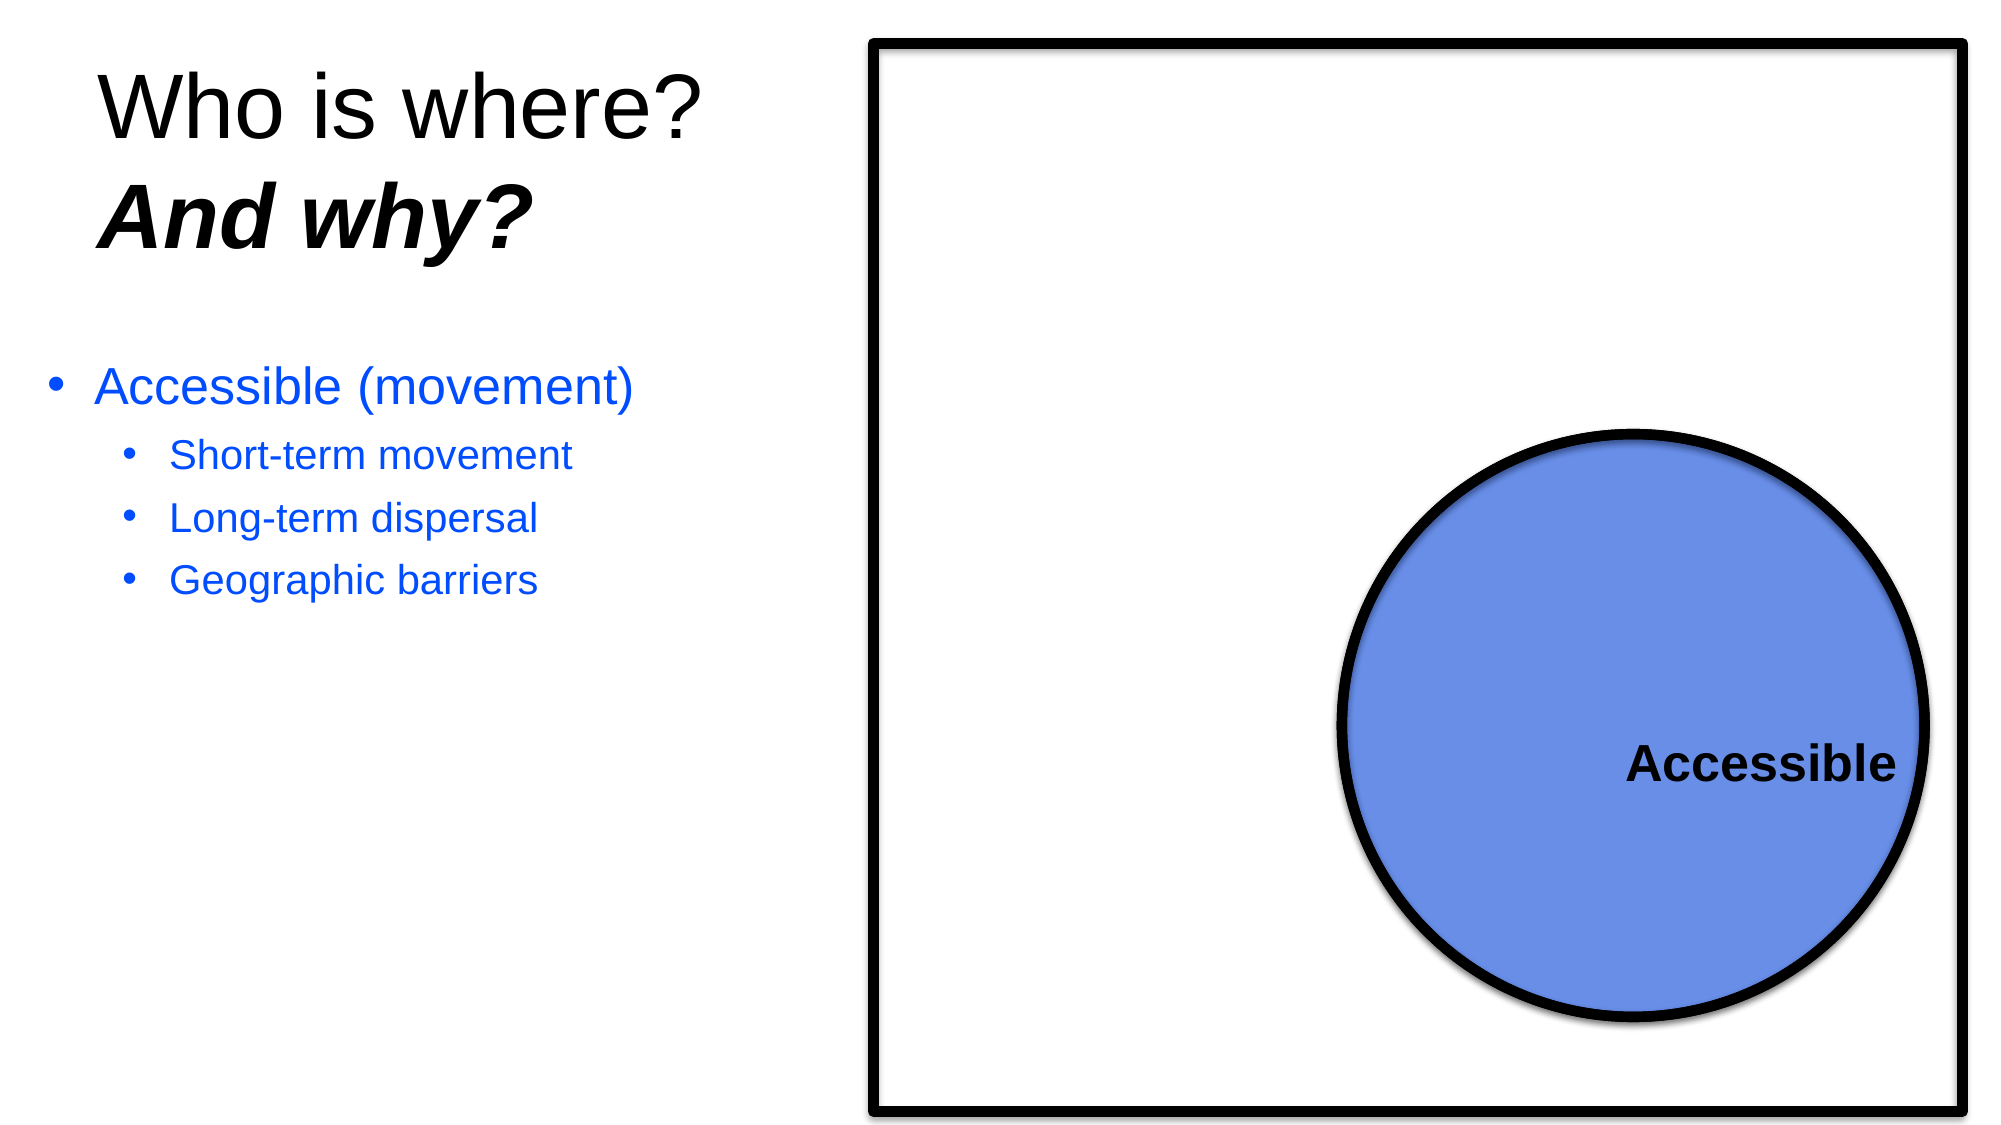

Who is where?
And why?
Accessible (movement)
Short-term movement
Long-term dispersal
Geographic barriers

Accessible